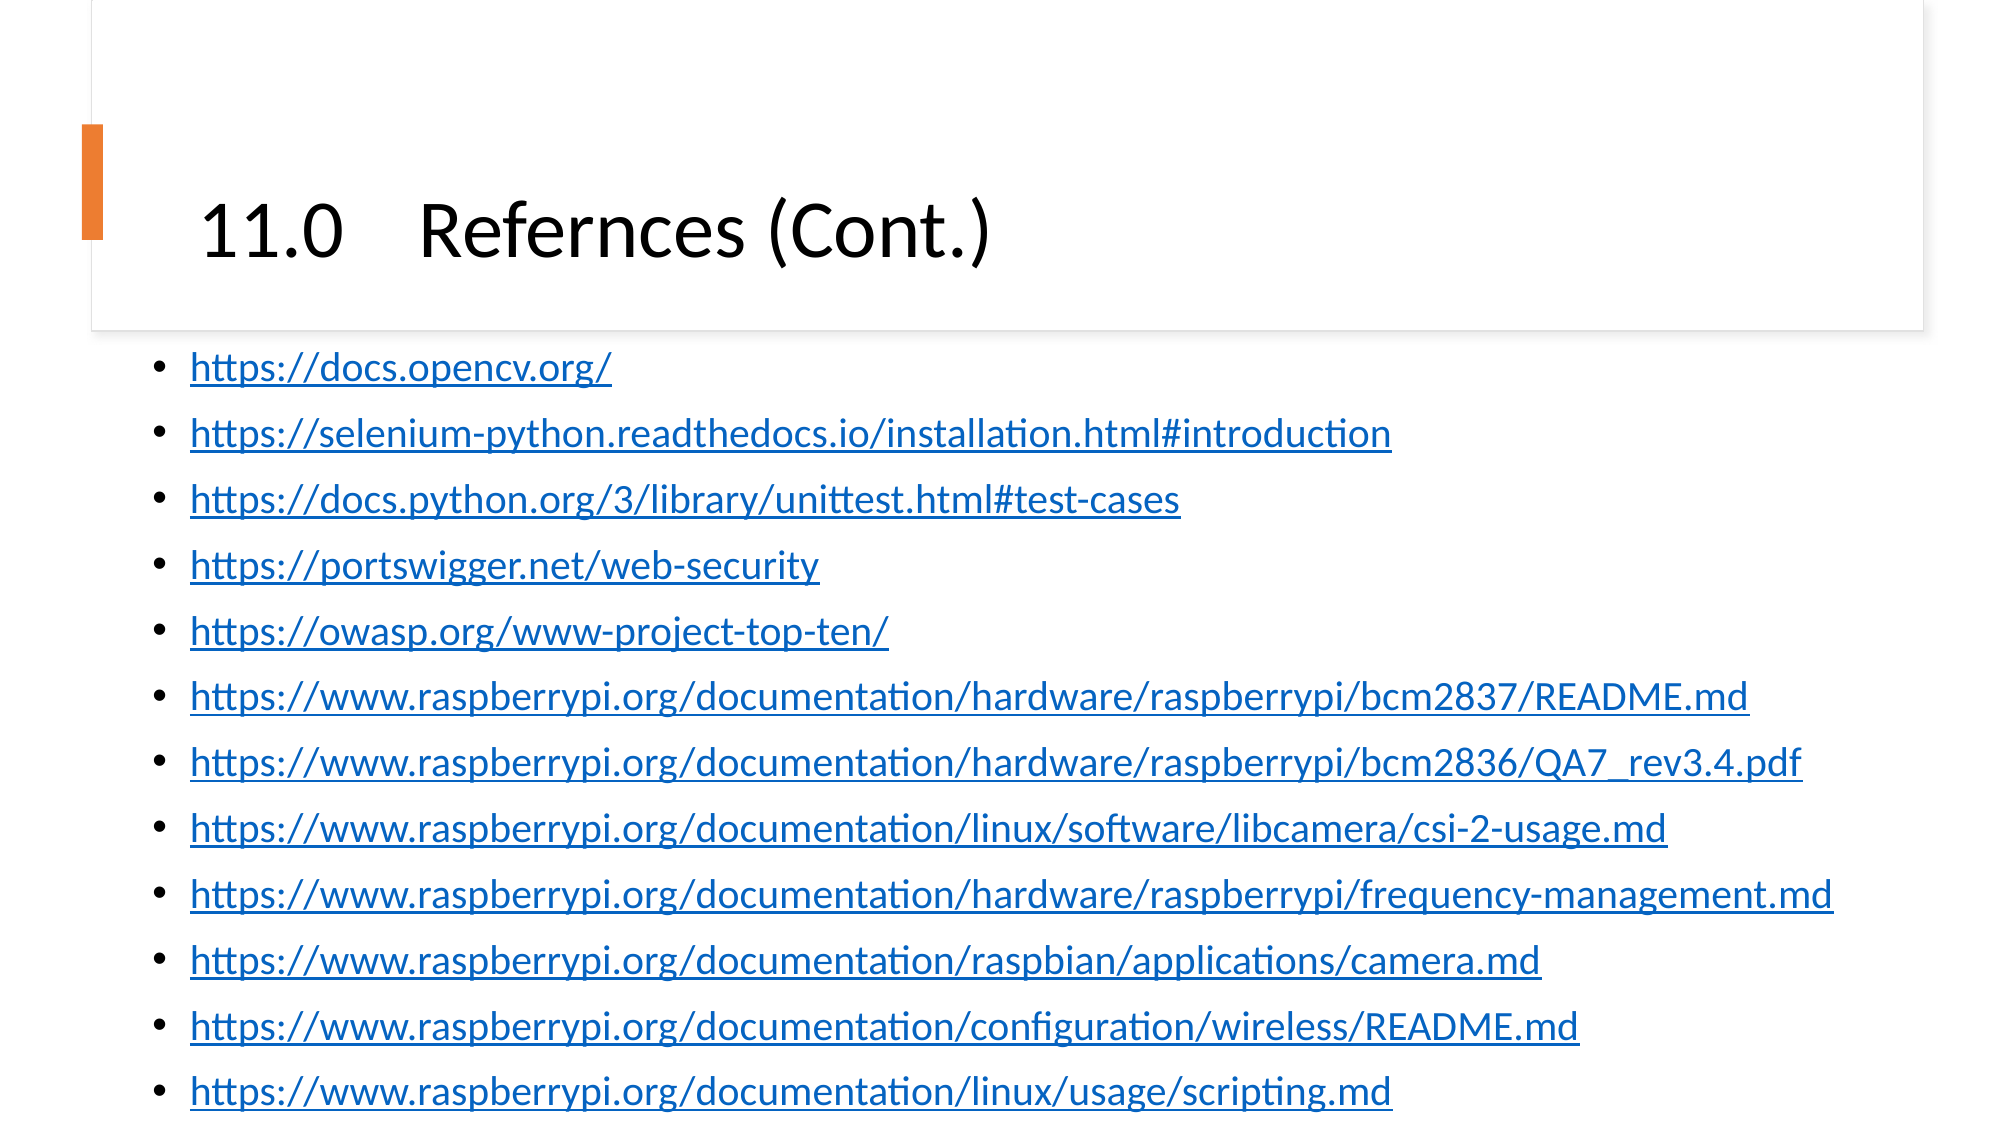

# 11.0    Refernces (Cont.)

https://docs.opencv.org/
https://selenium-python.readthedocs.io/installation.html#introduction
https://docs.python.org/3/library/unittest.html#test-cases
https://portswigger.net/web-security
https://owasp.org/www-project-top-ten/
https://www.raspberrypi.org/documentation/hardware/raspberrypi/bcm2837/README.md
https://www.raspberrypi.org/documentation/hardware/raspberrypi/bcm2836/QA7_rev3.4.pdf
https://www.raspberrypi.org/documentation/linux/software/libcamera/csi-2-usage.md
https://www.raspberrypi.org/documentation/hardware/raspberrypi/frequency-management.md
https://www.raspberrypi.org/documentation/raspbian/applications/camera.md
https://www.raspberrypi.org/documentation/configuration/wireless/README.md
https://www.raspberrypi.org/documentation/linux/usage/scripting.md